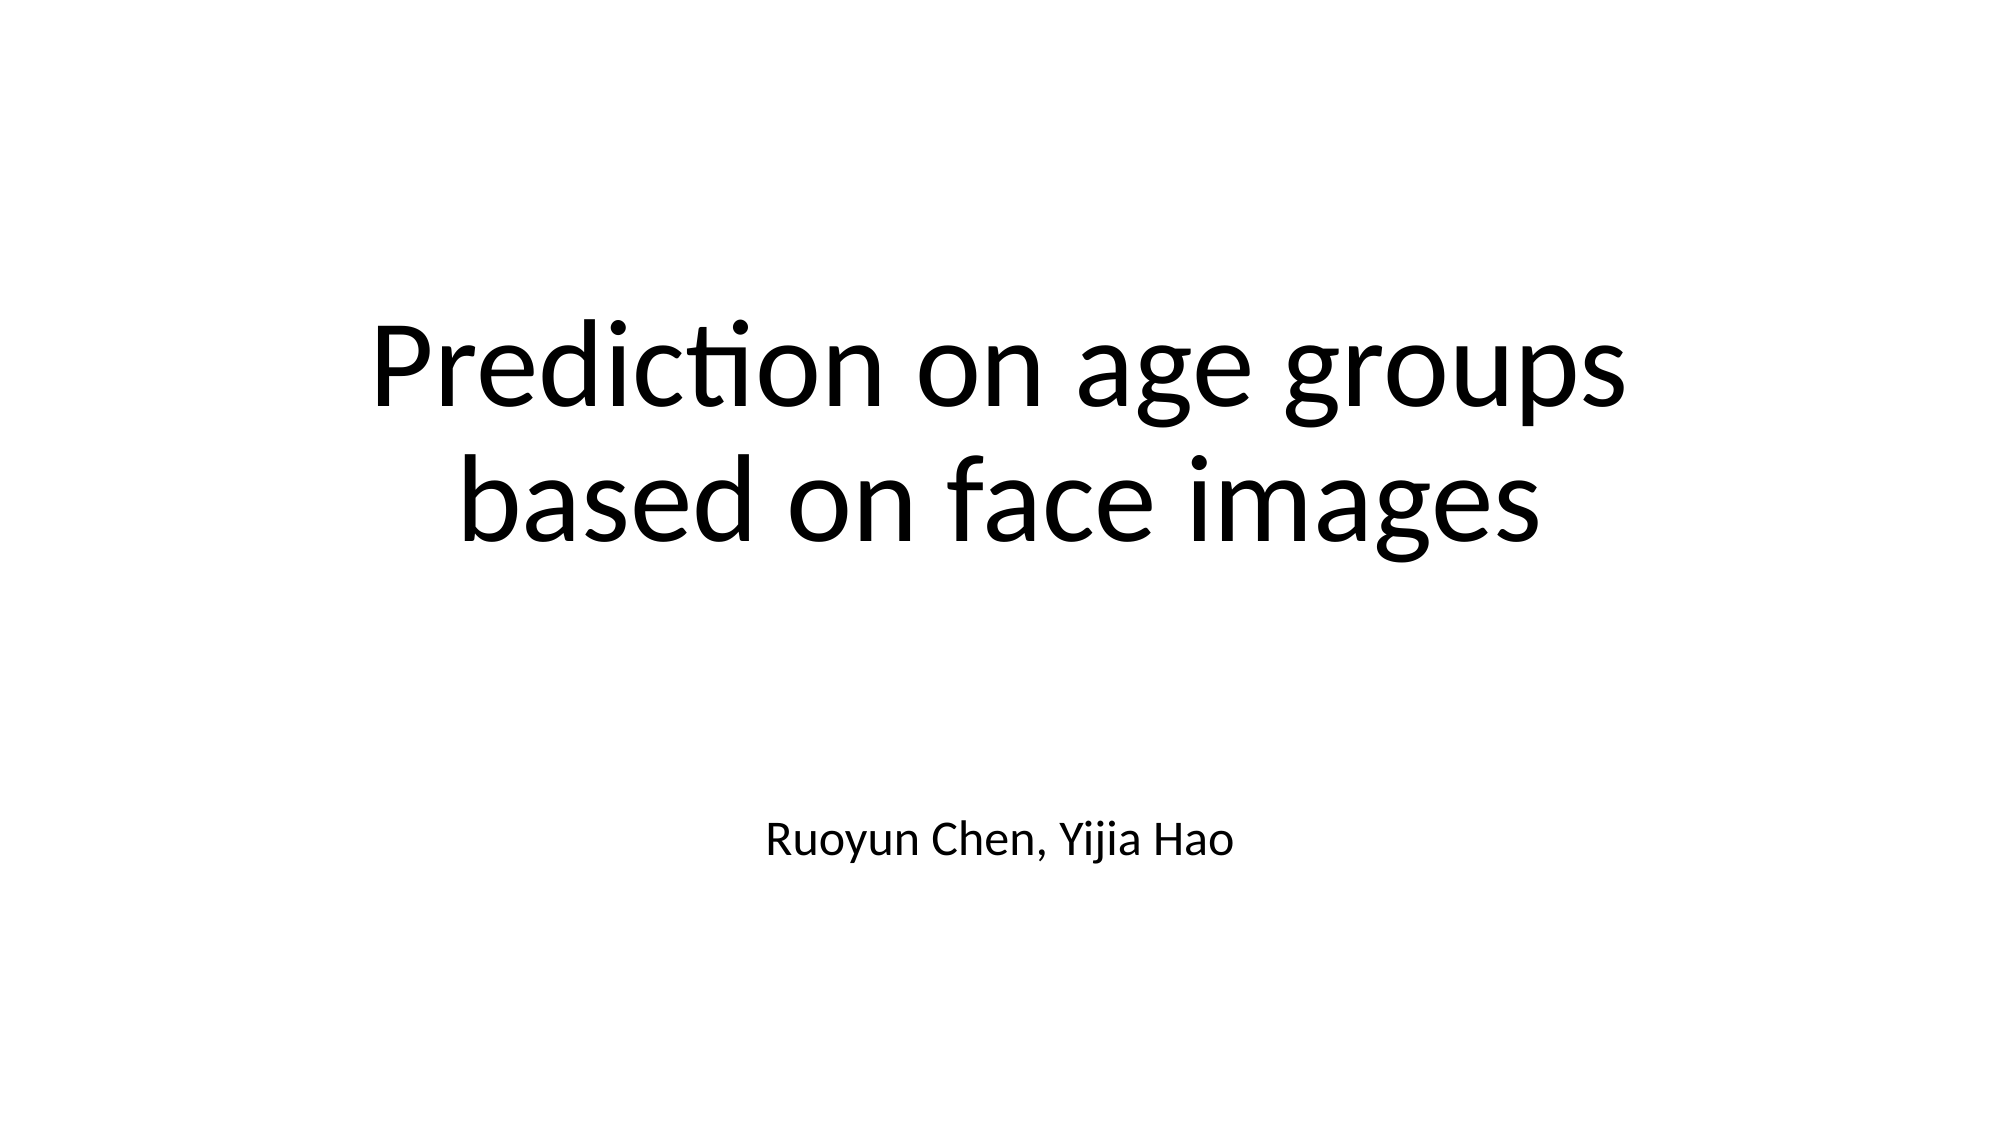

# Prediction on age groups based on face images
Ruoyun Chen, Yijia Hao